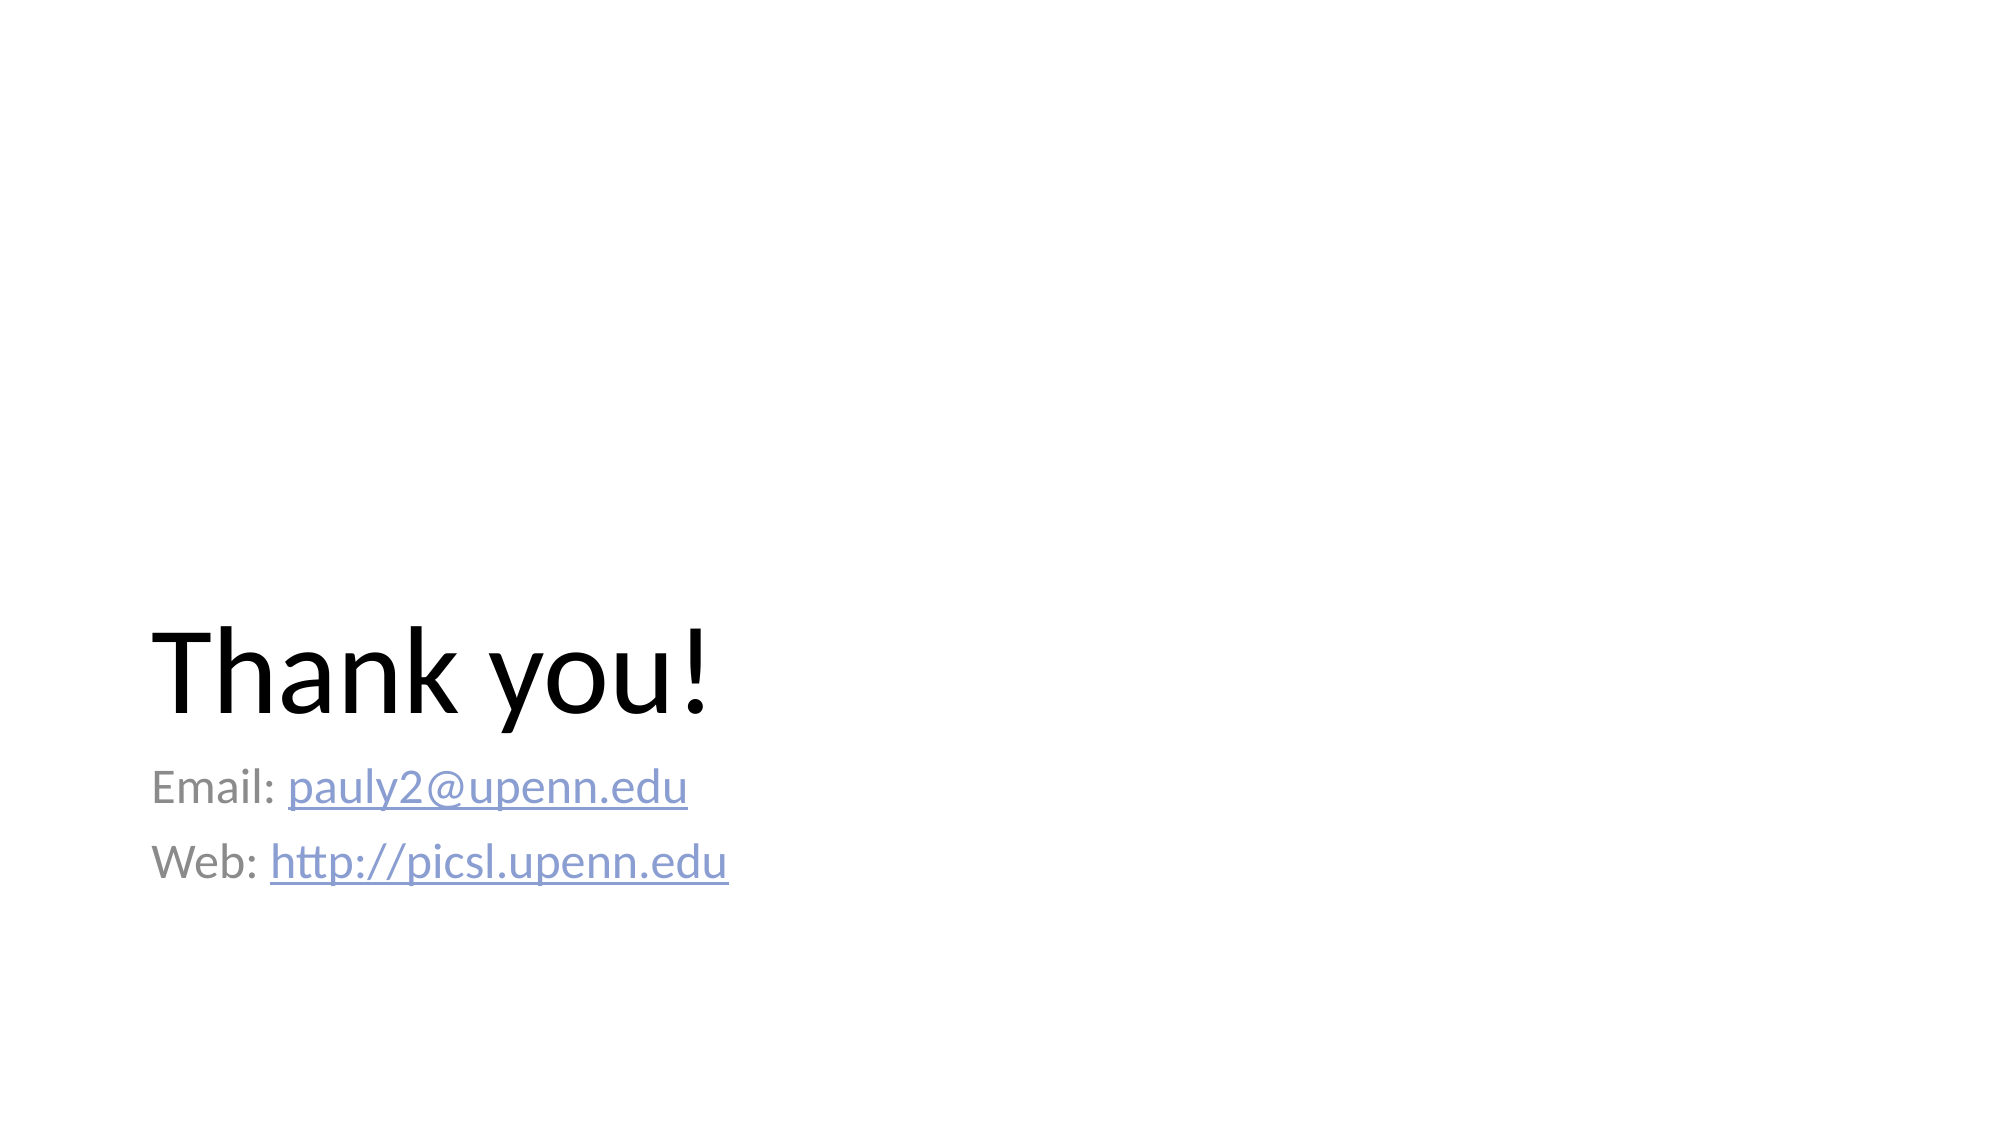

# Thank you!
Email: pauly2@upenn.edu
Web: http://picsl.upenn.edu